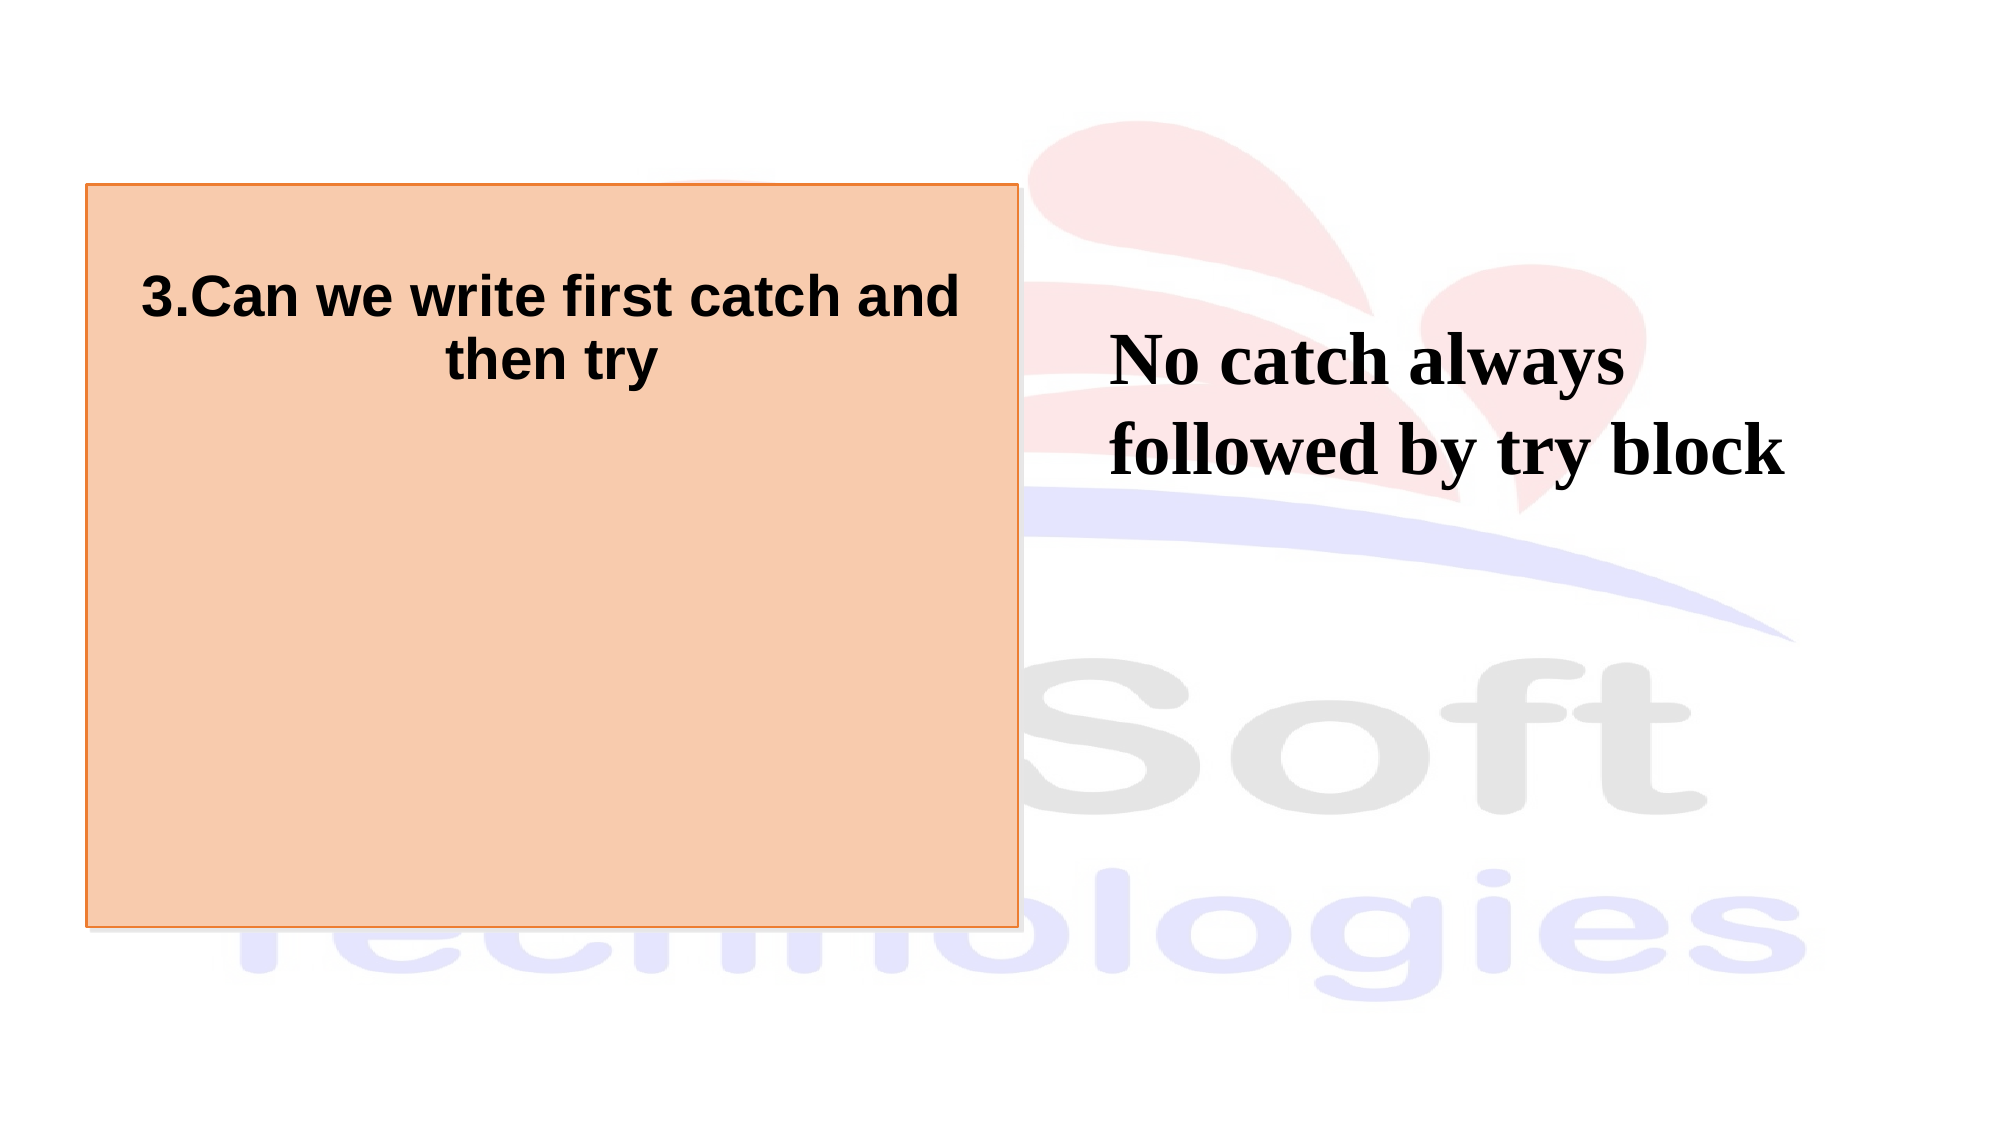

3.Can we write first catch and then try
No catch always followed by try block